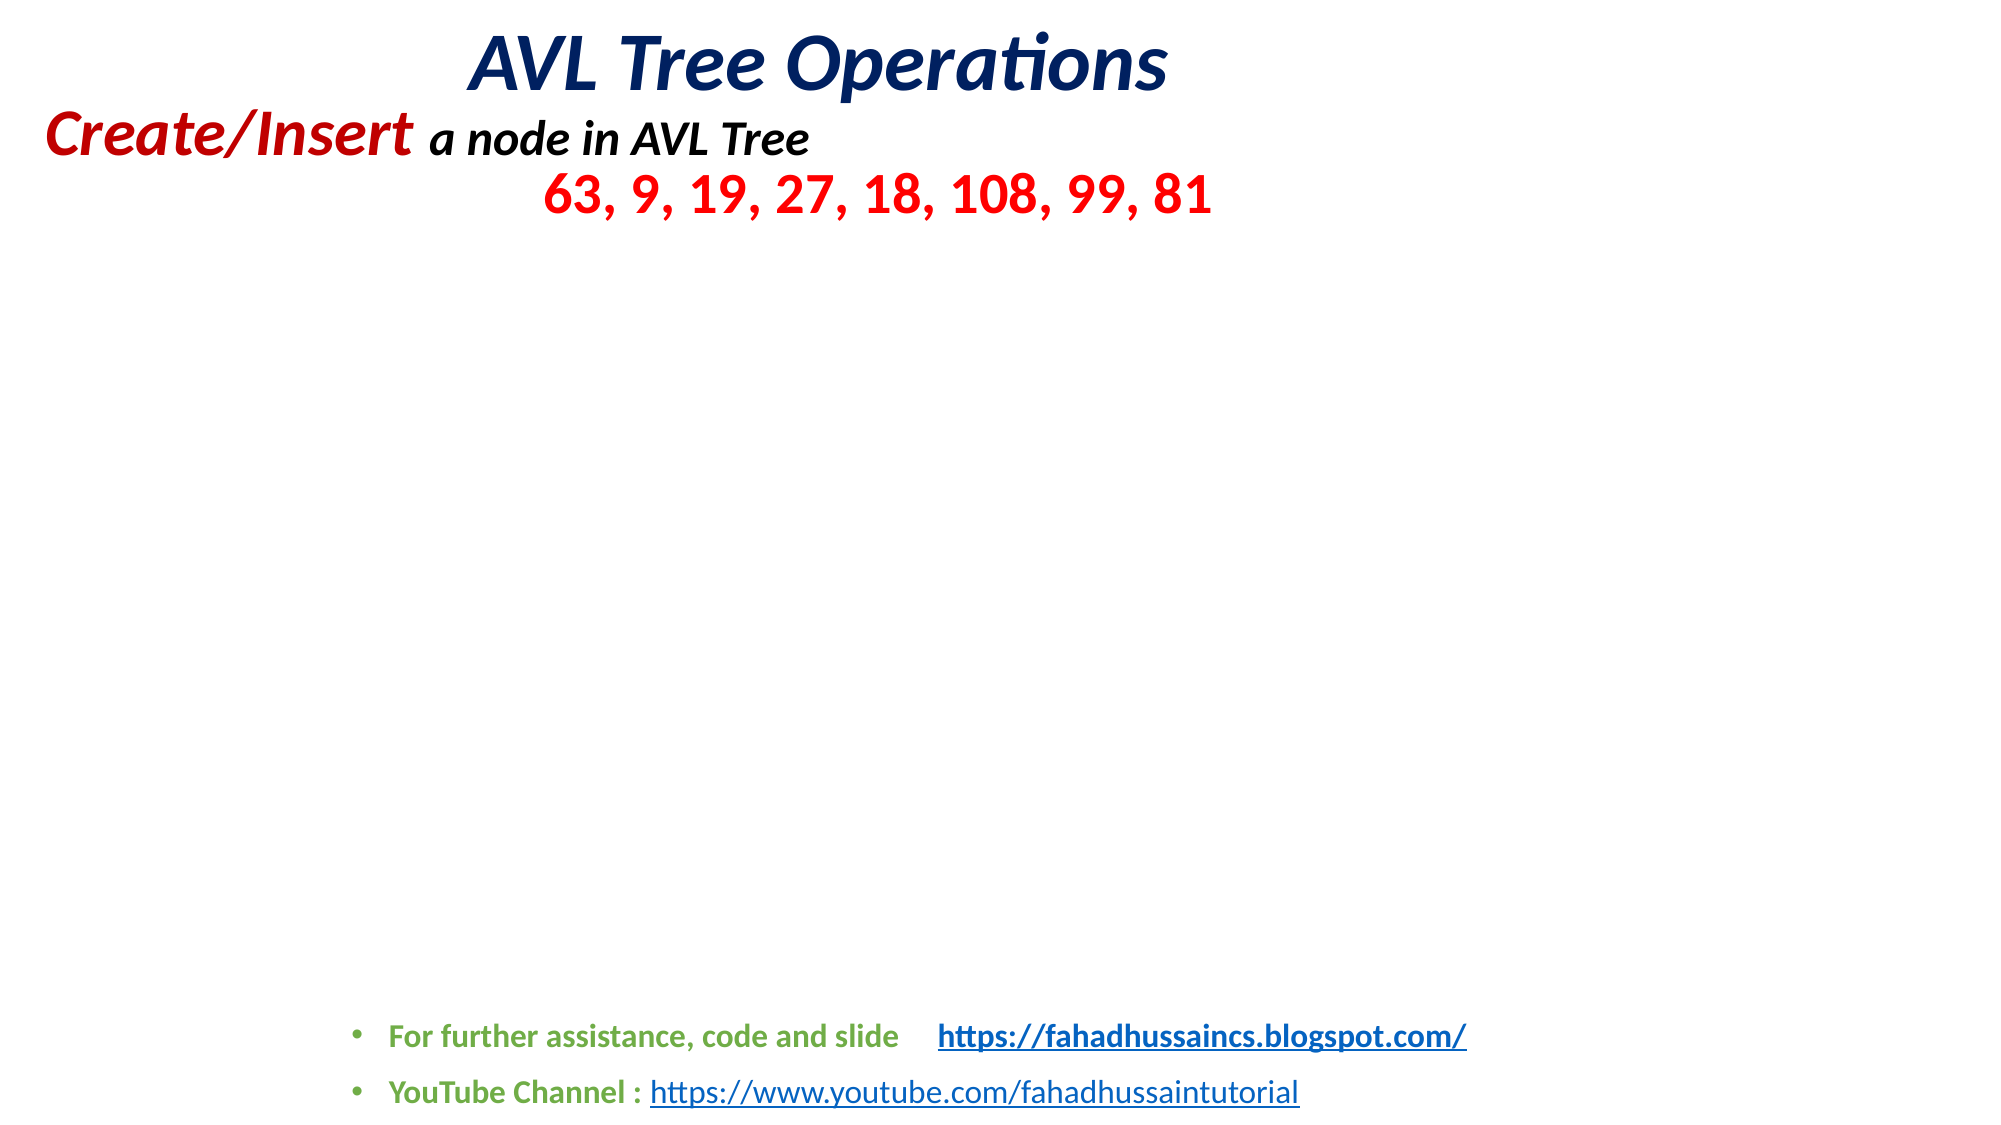

AVL Tree Operations
Create/Insert a node in AVL Tree

63, 9, 19, 27, 18, 108, 99, 81
For further assistance, code and slide     https://fahadhussaincs.blogspot.com/
YouTube Channel : https://www.youtube.com/fahadhussaintutorial